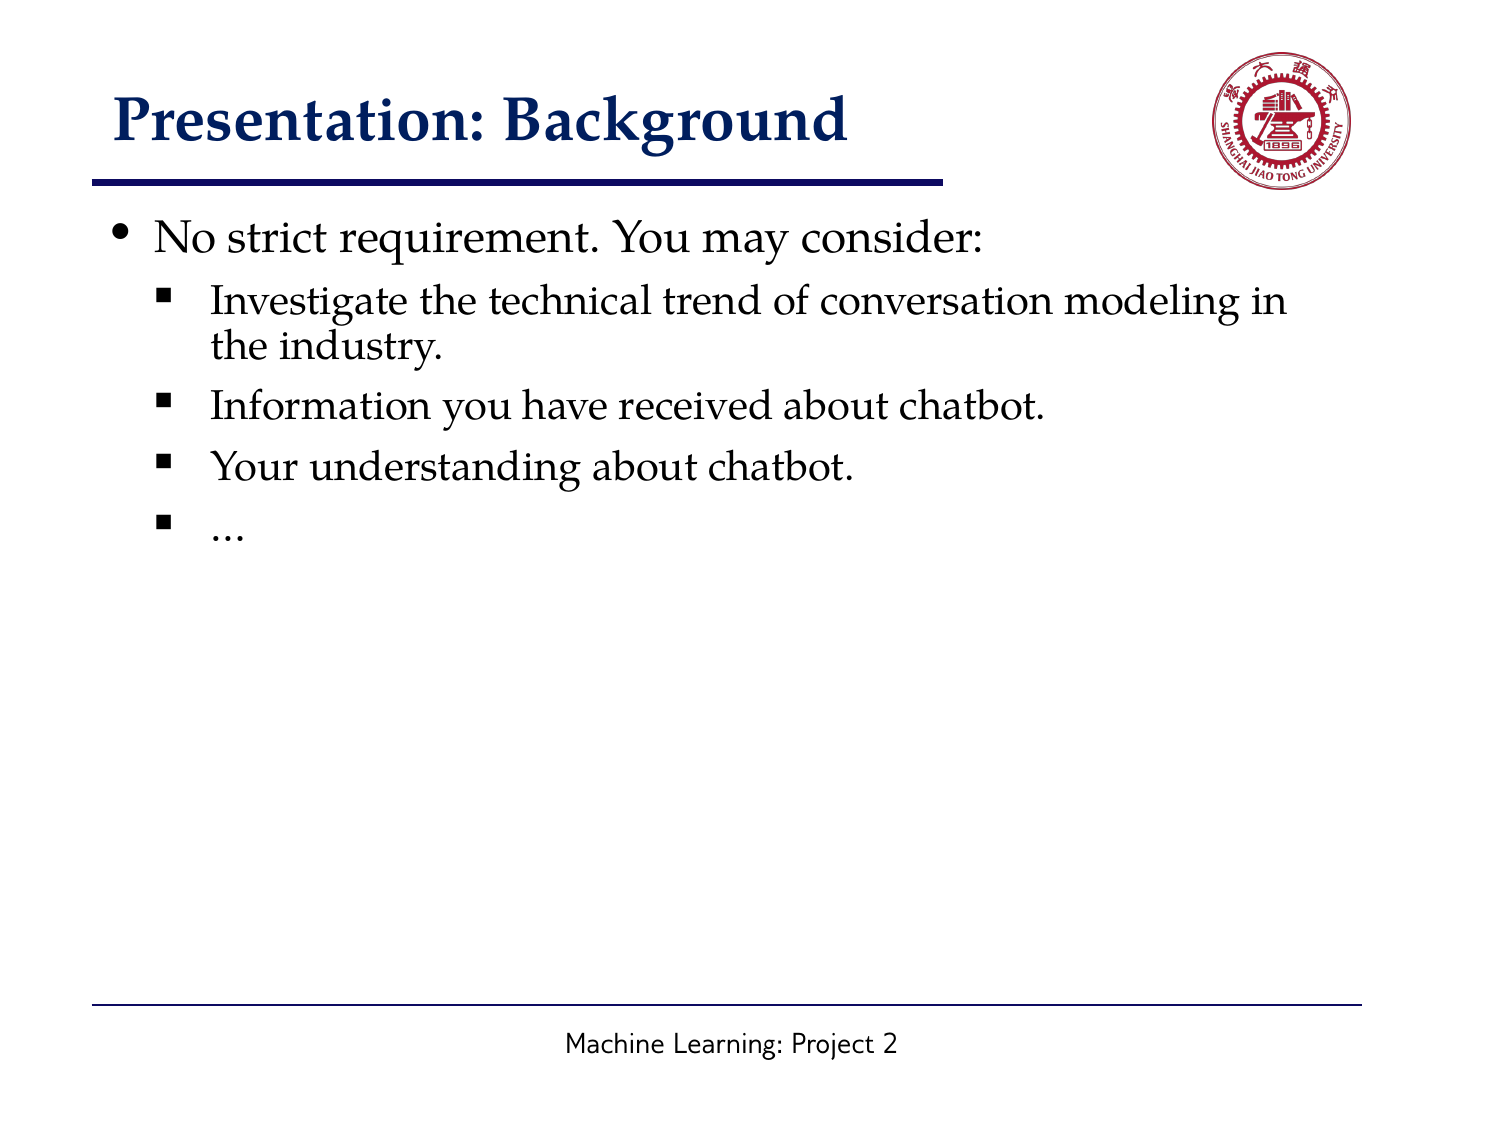

# Presentation: Background
No strict requirement. You may consider:
Investigate the technical trend of conversation modeling in the industry.
Information you have received about chatbot.
Your understanding about chatbot.
…
11